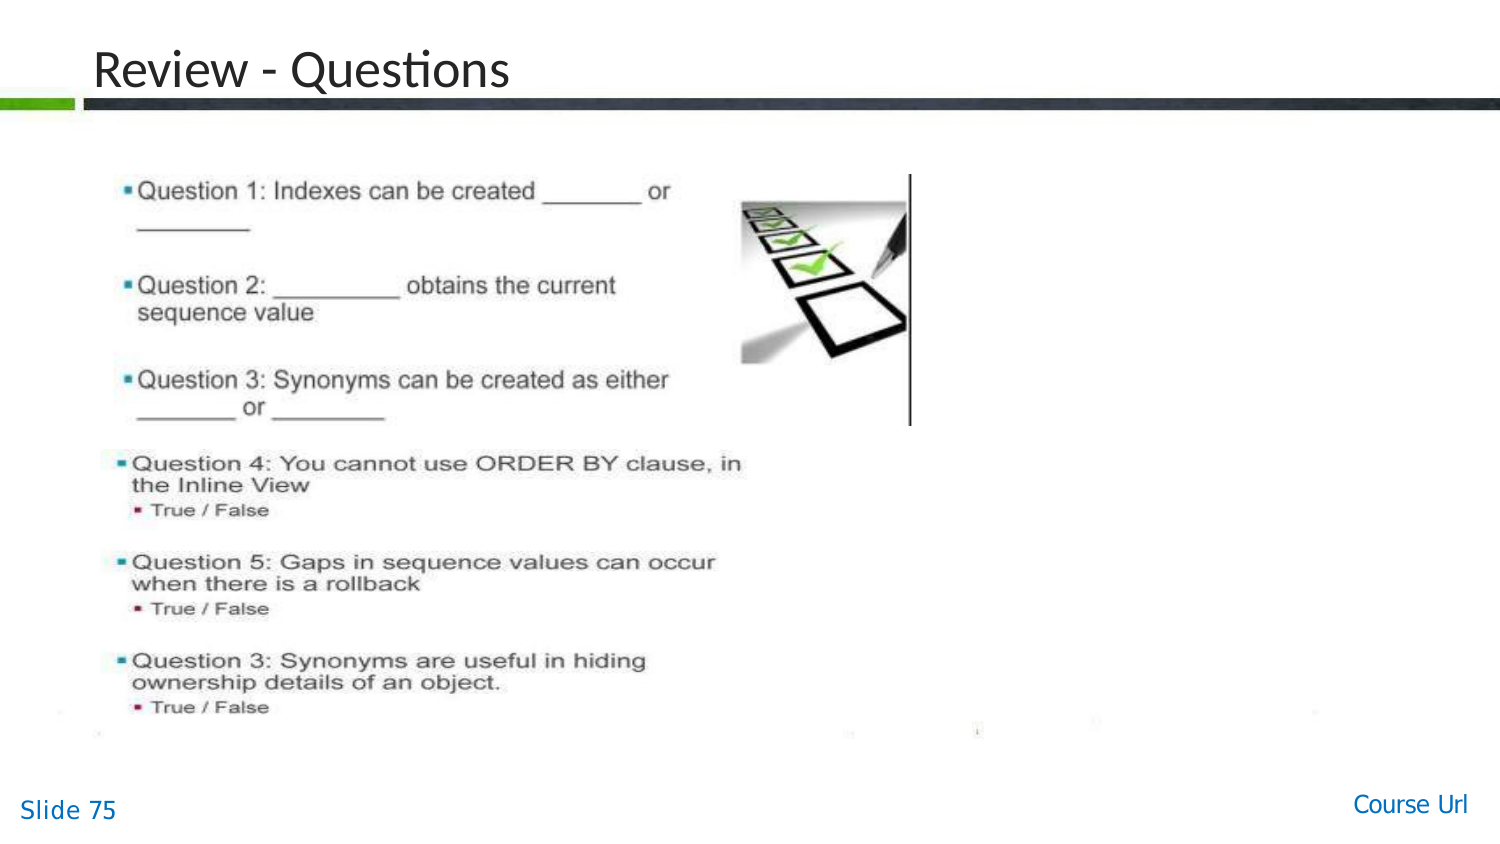

# Review - Questions

Course Url
Slide 75